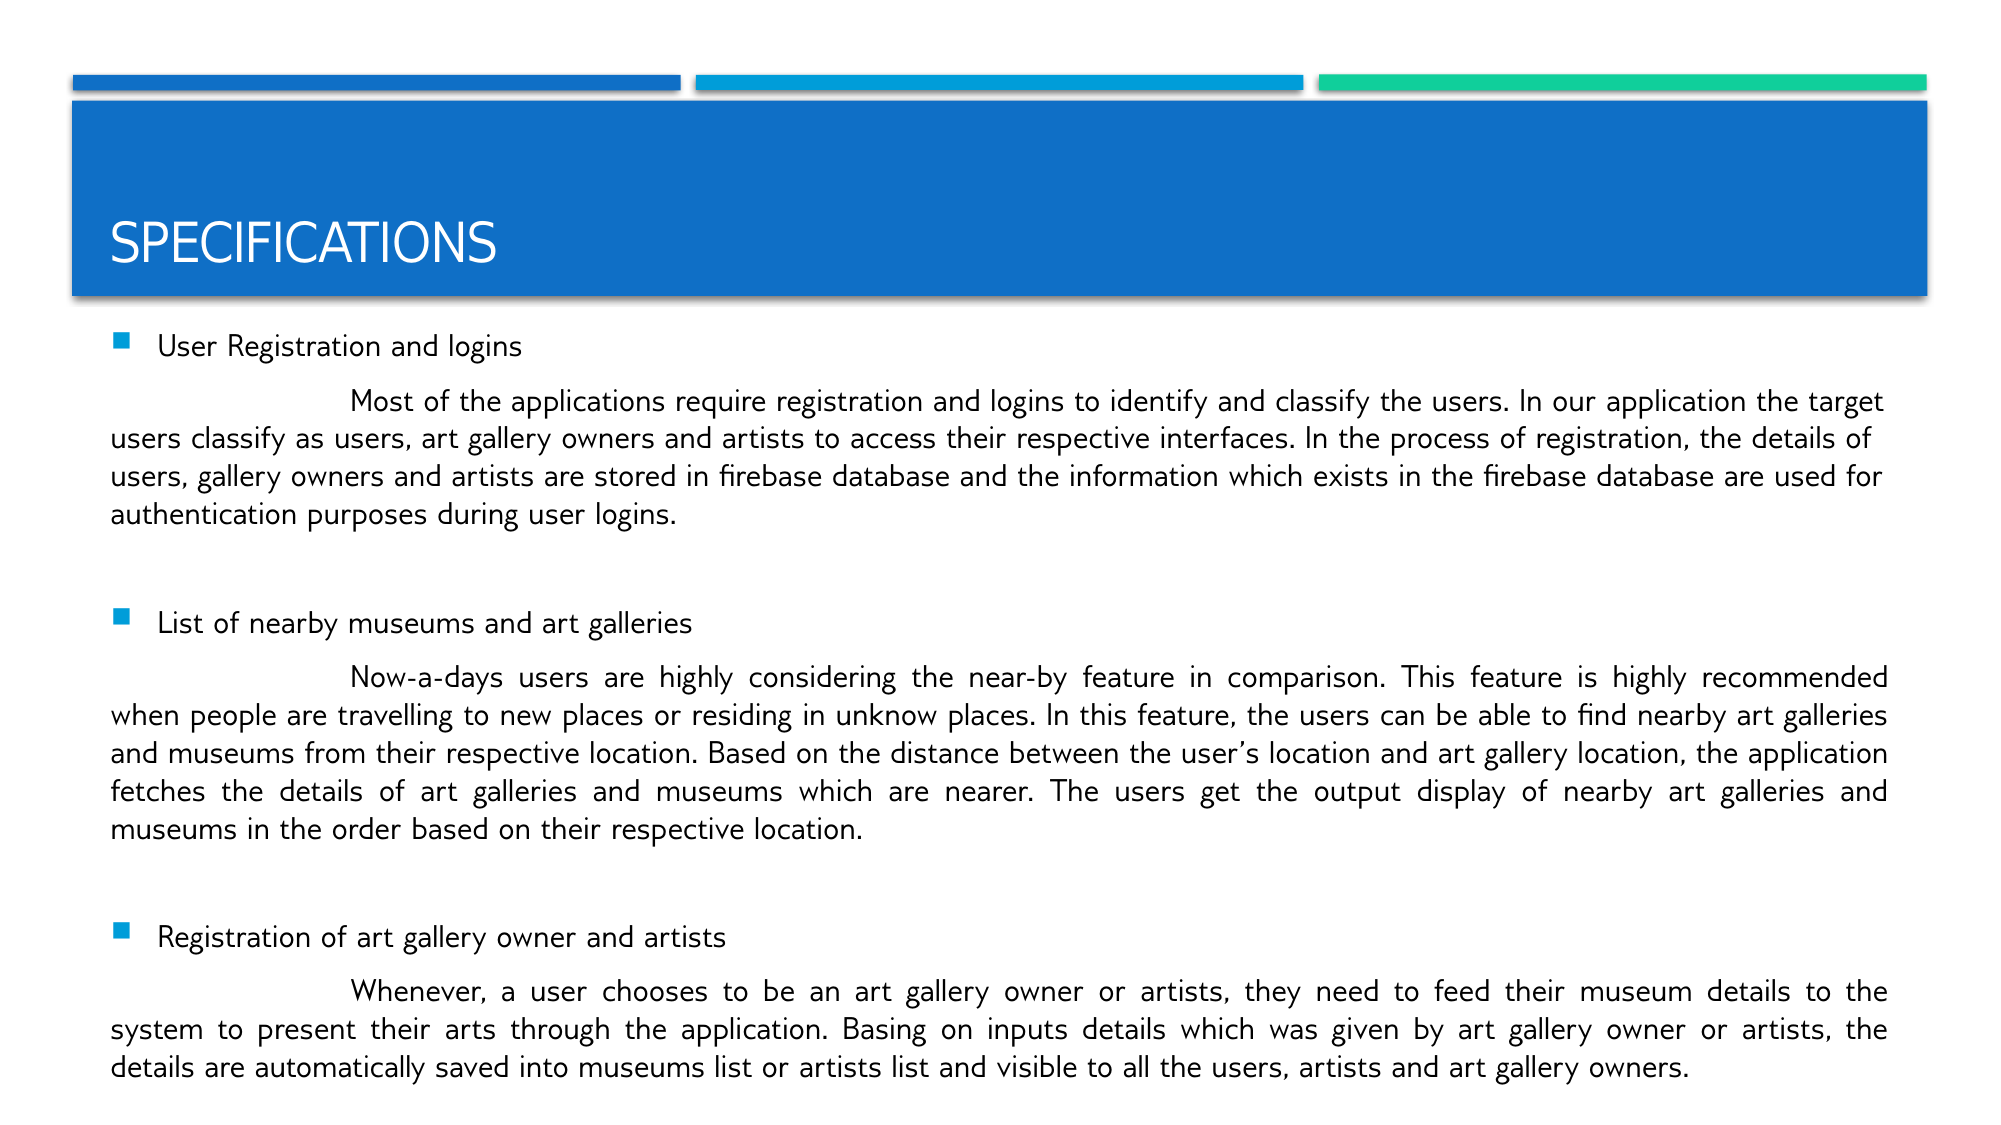

# SPECIFICATIONS
User Registration and logins
		Most of the applications require registration and logins to identify and classify the users. In our application the target users classify as users, art gallery owners and artists to access their respective interfaces. In the process of registration, the details of users, gallery owners and artists are stored in firebase database and the information which exists in the firebase database are used for authentication purposes during user logins.

List of nearby museums and art galleries
		Now-a-days users are highly considering the near-by feature in comparison. This feature is highly recommended when people are travelling to new places or residing in unknow places. In this feature, the users can be able to find nearby art galleries and museums from their respective location. Based on the distance between the user’s location and art gallery location, the application fetches the details of art galleries and museums which are nearer. The users get the output display of nearby art galleries and museums in the order based on their respective location.

Registration of art gallery owner and artists
		Whenever, a user chooses to be an art gallery owner or artists, they need to feed their museum details to the system to present their arts through the application. Basing on inputs details which was given by art gallery owner or artists, the details are automatically saved into museums list or artists list and visible to all the users, artists and art gallery owners.